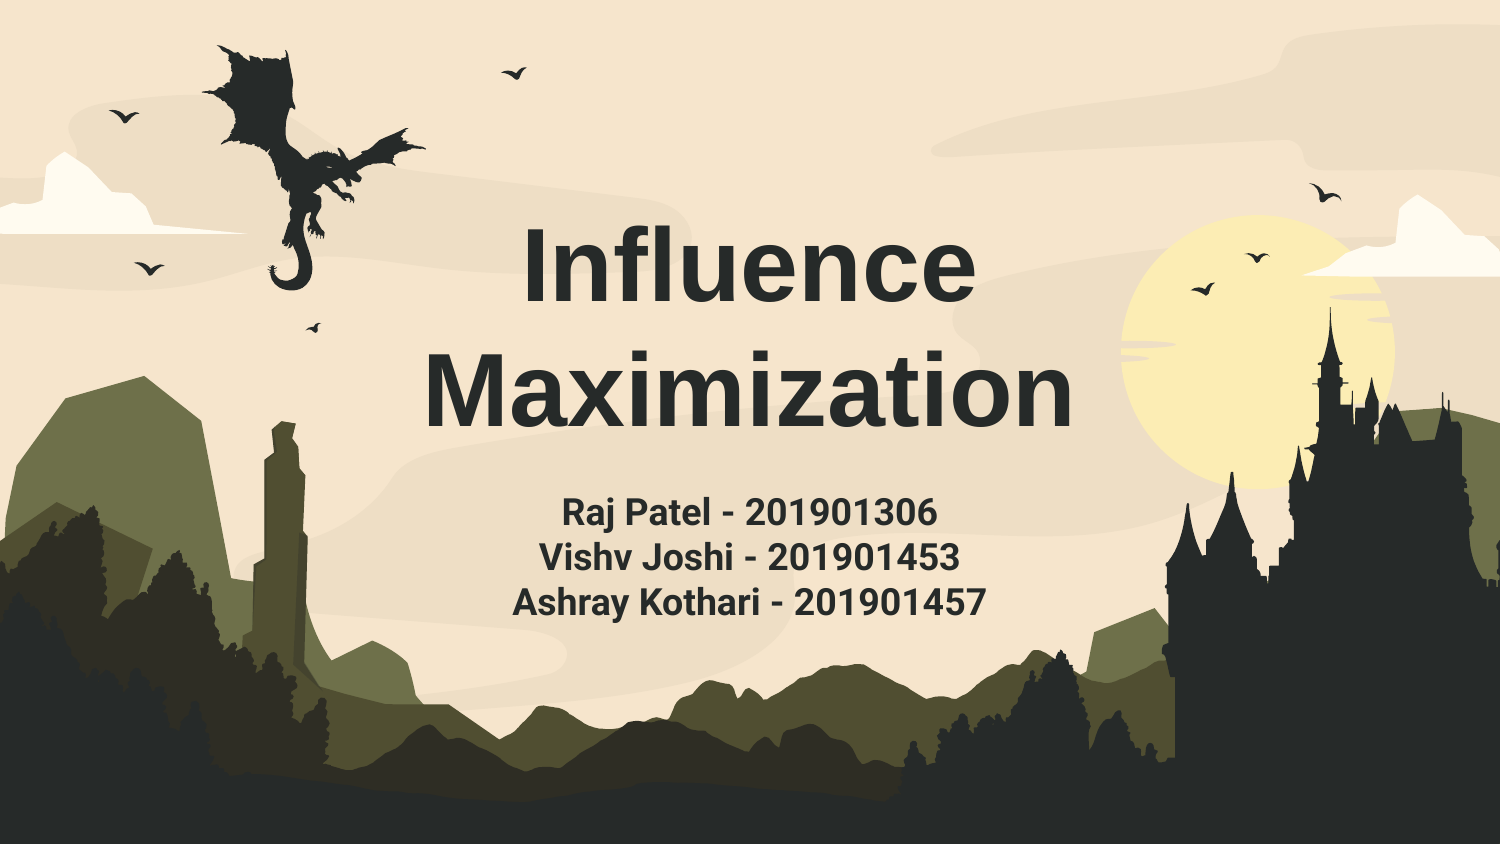

# Influence Maximization
Raj Patel - 201901306
Vishv Joshi - 201901453
Ashray Kothari - 201901457